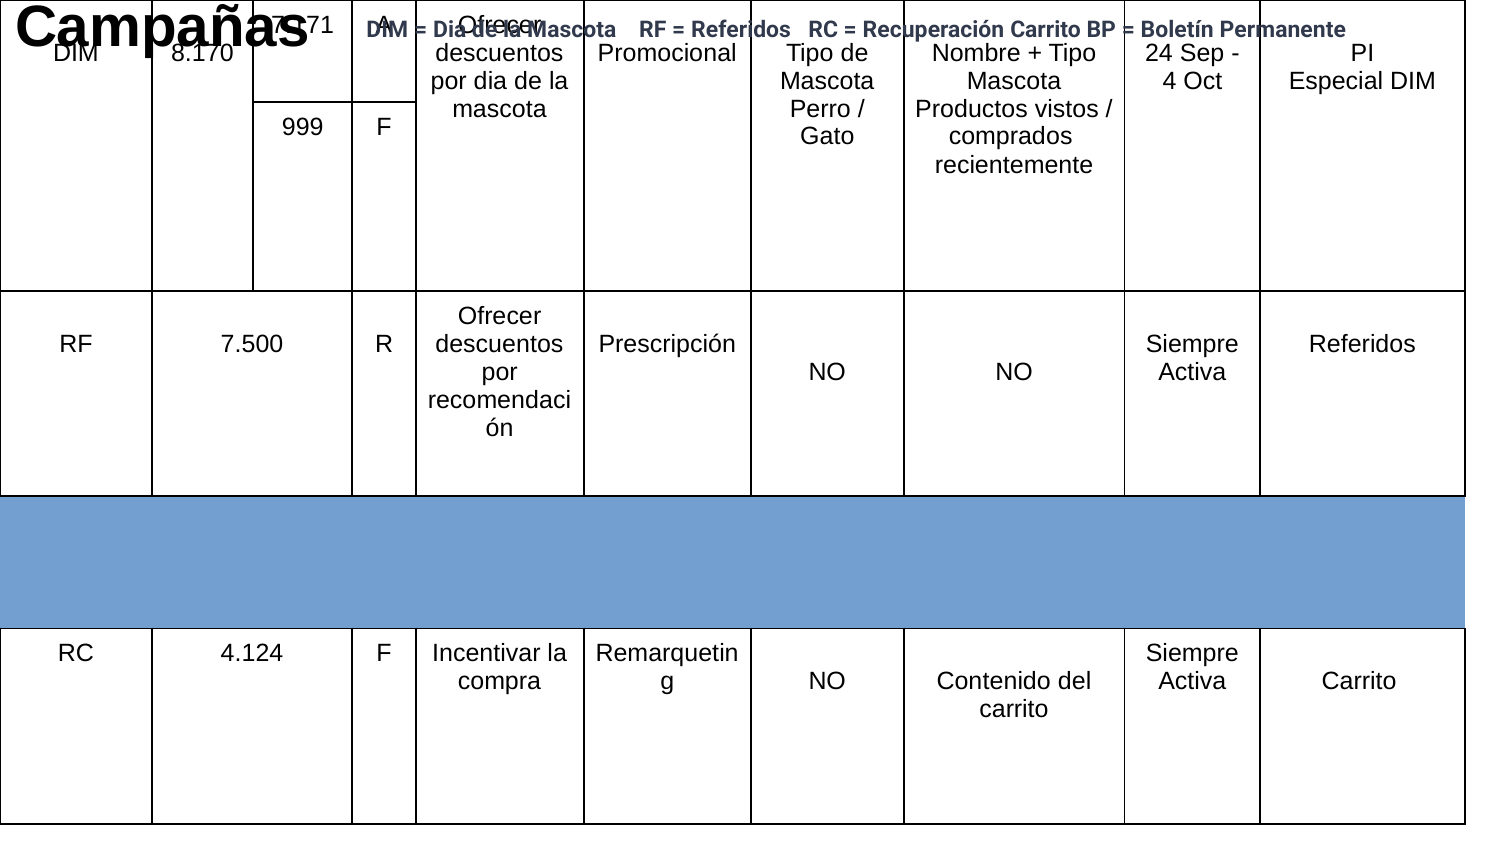

DIM = Dia de la Mascota    RF = Referidos   RC = Recuperación Carrito BP = Boletín Permanente
Campañas
| DIM | 8.170 | 7.171 | A | Ofrecer descuentos por dia de la mascota | Promocional | Tipo de Mascota Perro / Gato | Nombre + Tipo Mascota Productos vistos / comprados recientemente | 24 Sep - 4 Oct | PI Especial DIM |
| --- | --- | --- | --- | --- | --- | --- | --- | --- | --- |
|  |  | 999 | F |  |  |  |  |  |  |
| RF | 7.500 |  | R | Ofrecer descuentos por recomendación | Prescripción | NO | NO | Siempre Activa | Referidos |
|  |  |  |  |  |  |  |  |  |  |
| RC | 4.124 |  | F | Incentivar la compra | Remarqueting | NO | Contenido del carrito | Siempre Activa | Carrito |
| BP | 8.855 |  | F | Incentivar la compra | Boletín sobre curiosidades del Tipo de Mascota | Tipo de Mascota Perro / Gato | Productos vistos / comprados recientemente | Siempre Activa | Ofertas PI Recomendados |